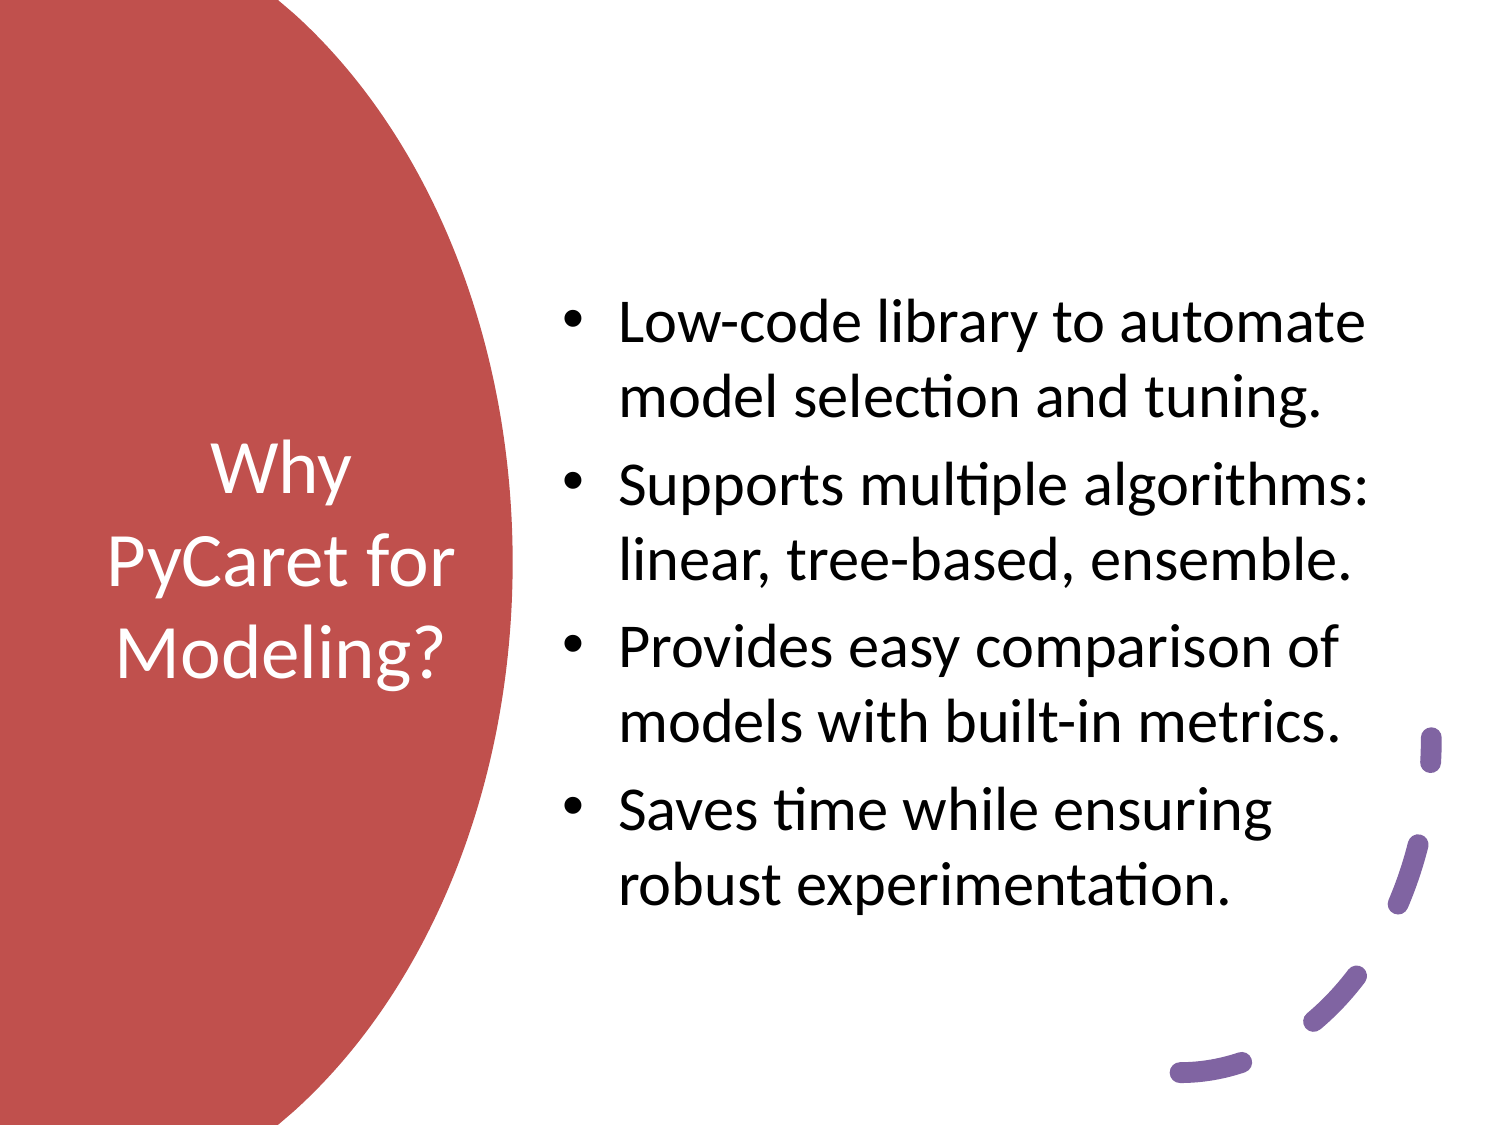

Low-code library to automate model selection and tuning.
Supports multiple algorithms: linear, tree-based, ensemble.
Provides easy comparison of models with built-in metrics.
Saves time while ensuring robust experimentation.
# Why PyCaret for Modeling?